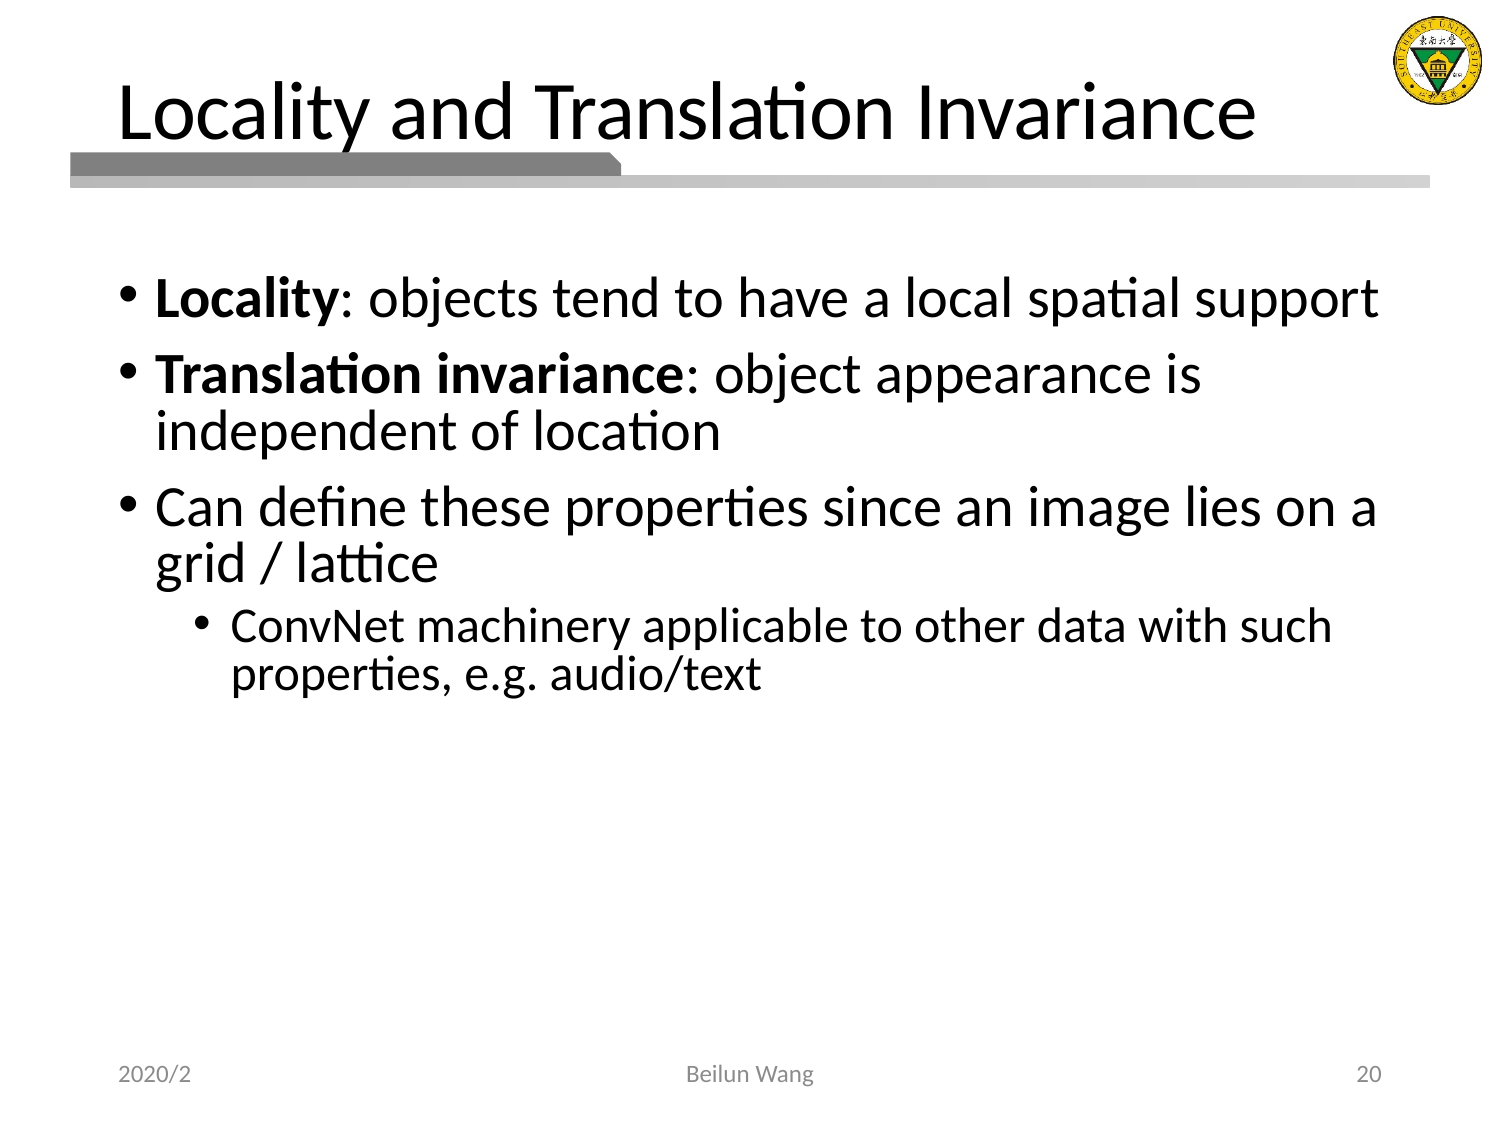

# Locality and Translation Invariance
Locality: objects tend to have a local spatial support
Translation invariance: object appearance is independent of location
Can define these properties since an image lies on a grid / lattice
ConvNet machinery applicable to other data with such properties, e.g. audio/text

2020/2
Beilun Wang
20